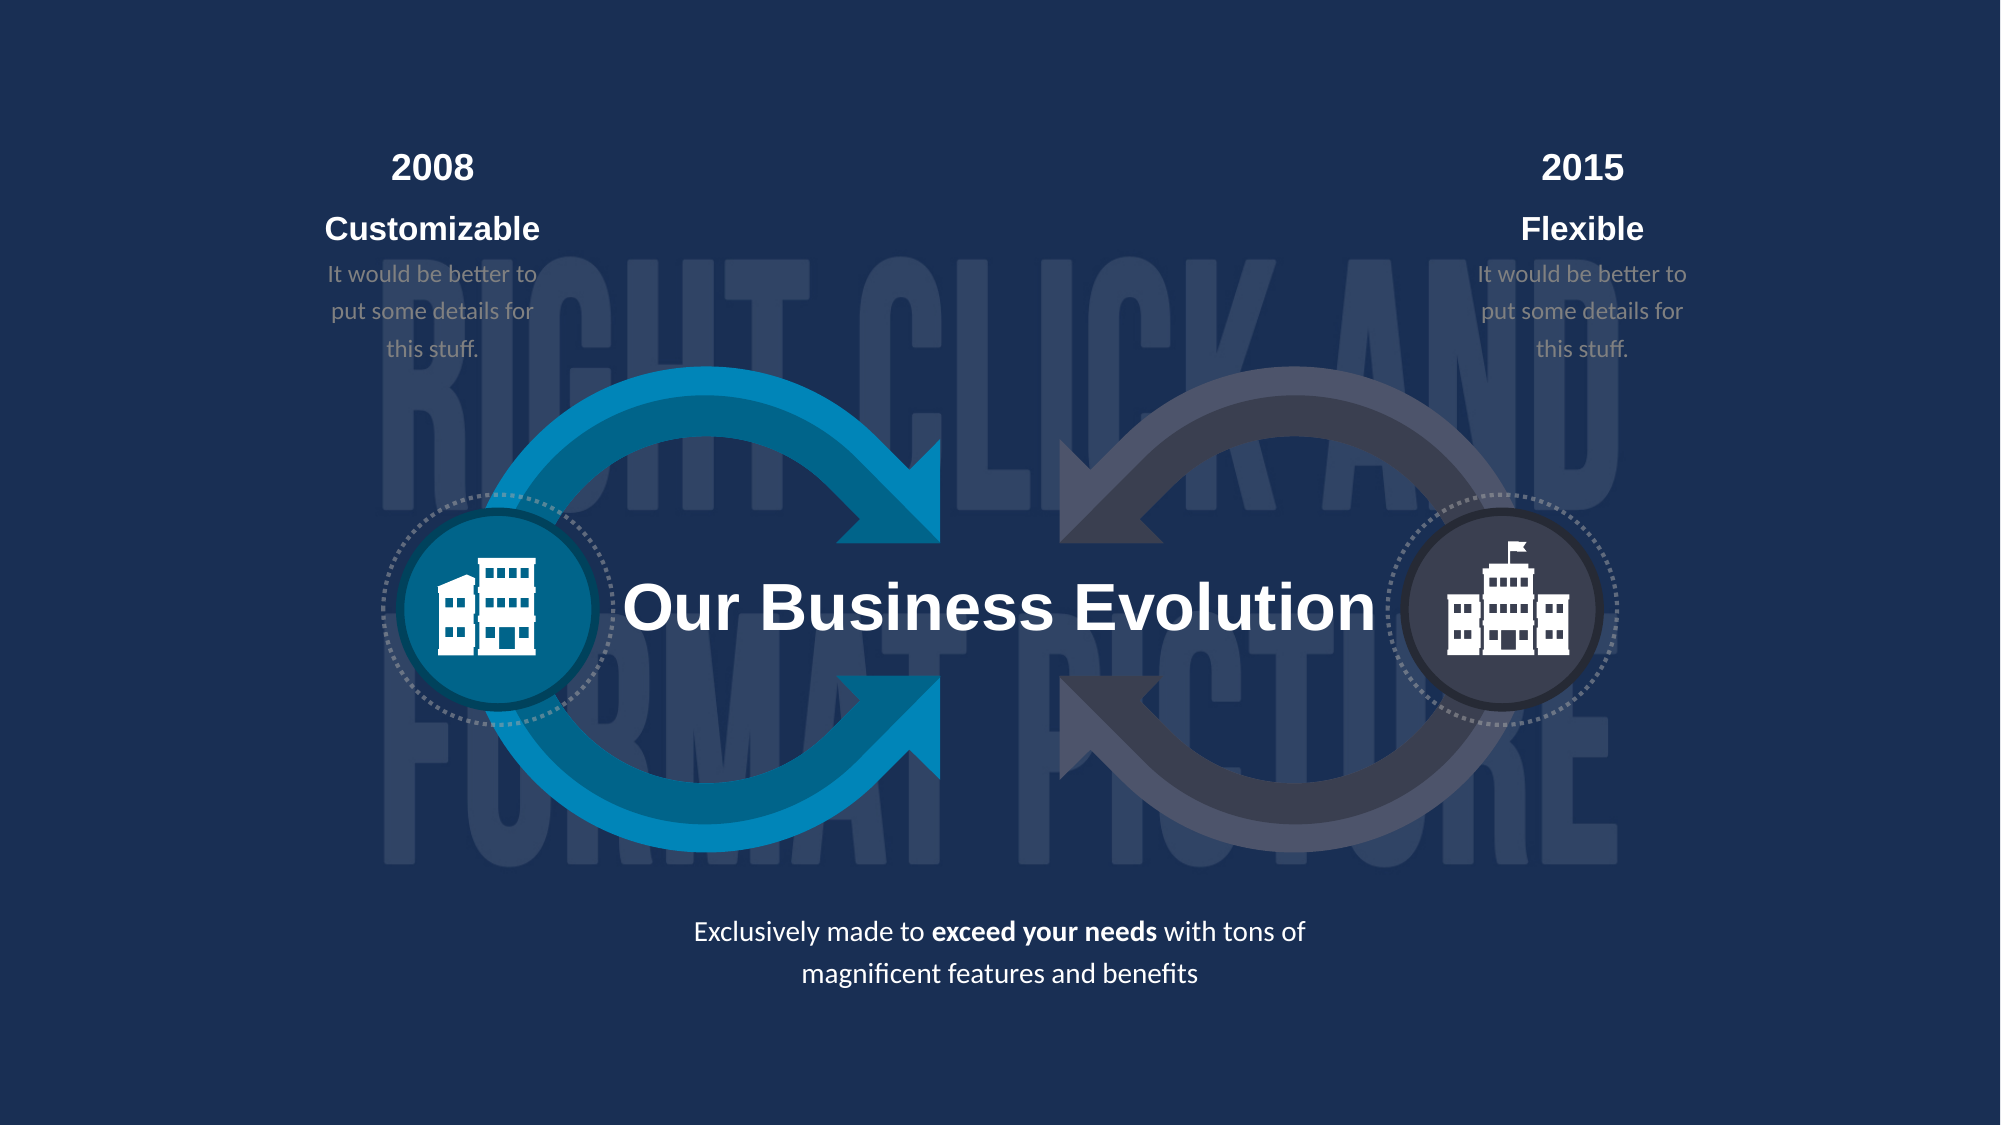

2008
2015
Customizable
It would be better to put some details for this stuff.
Flexible
It would be better to put some details for this stuff.

Our Business Evolution
Exclusively made to exceed your needs with tons of magnificent features and benefits